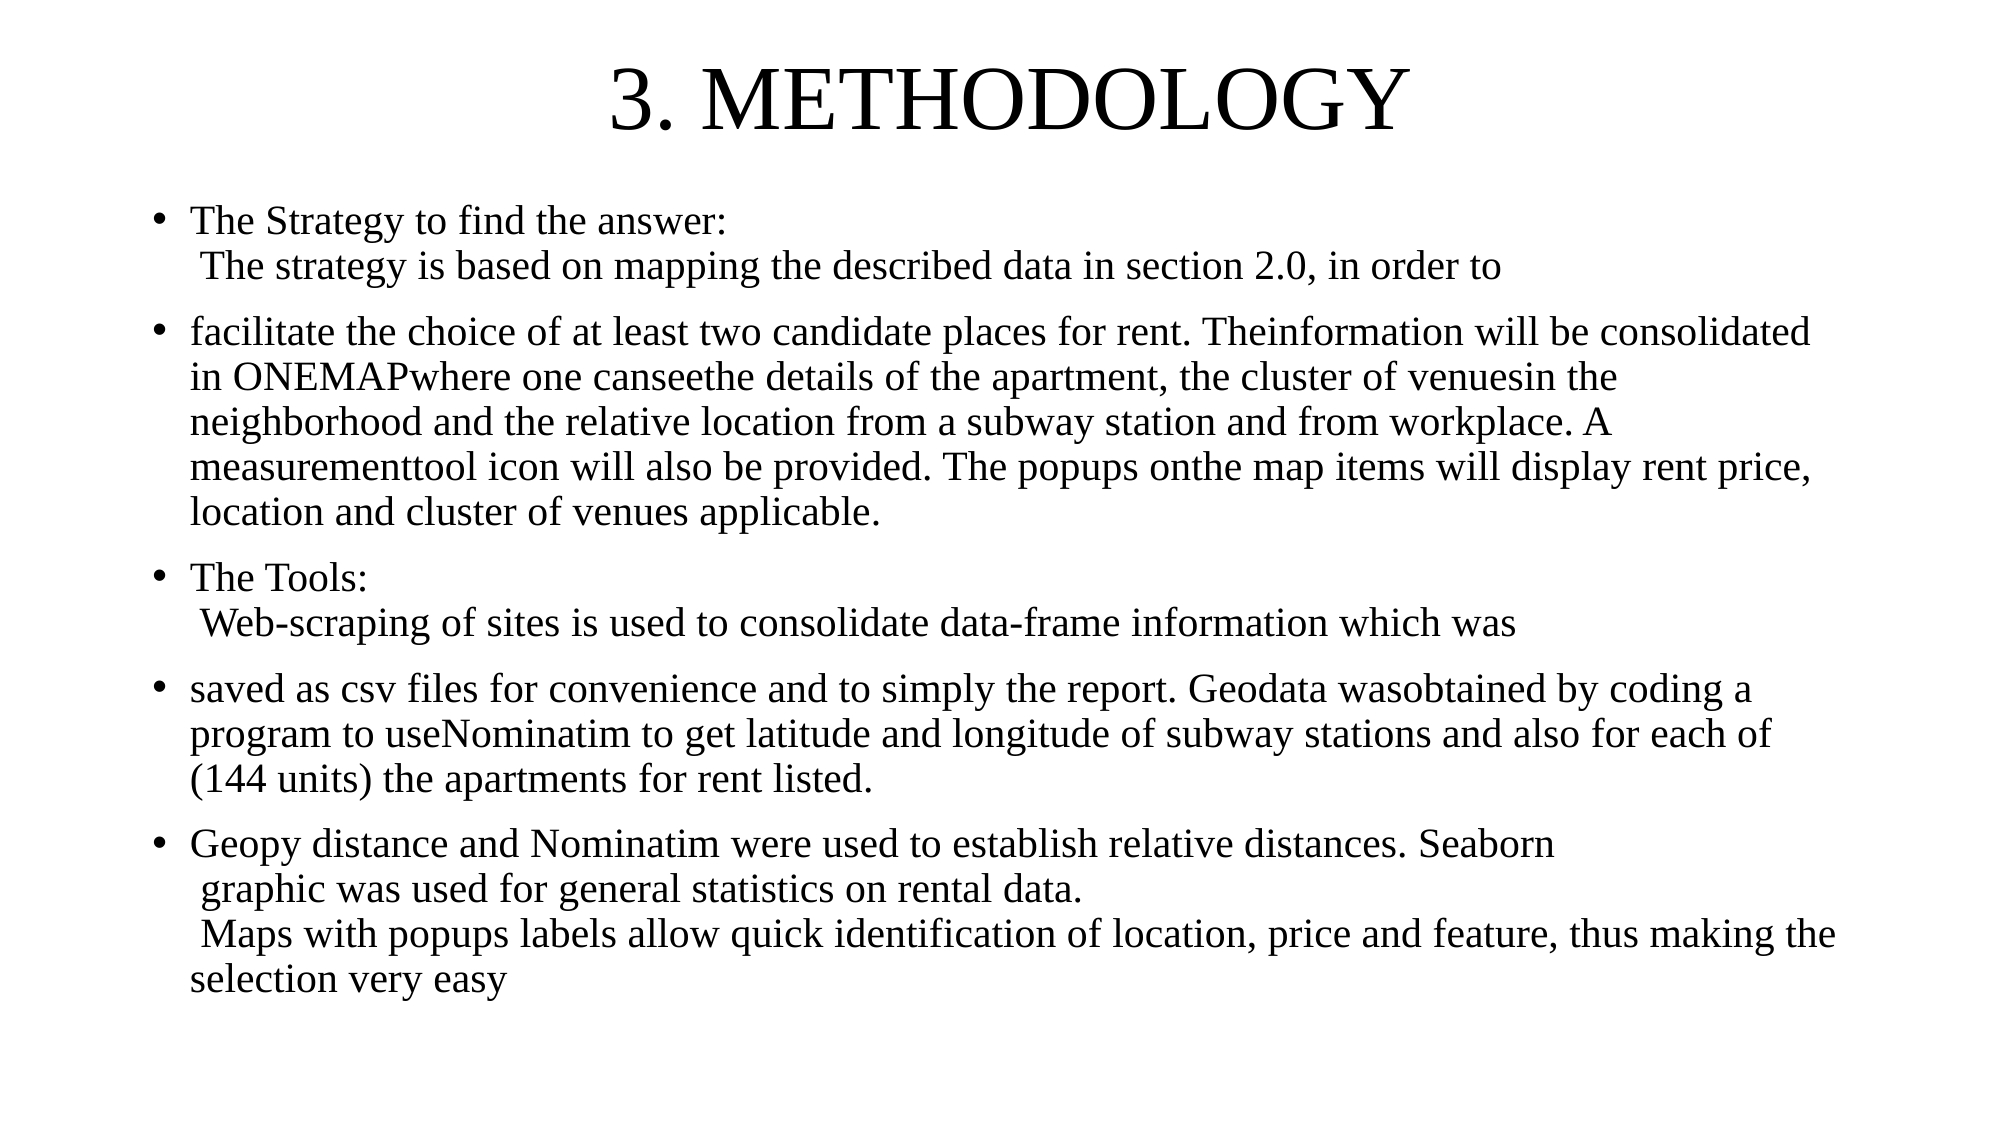

# 3. METHODOLOGY

The Strategy to find the answer:
 The strategy is based on mapping the described data in section 2.0, in order to
facilitate the choice of at least two candidate places for rent. Theinformation will be consolidated in ONEMAPwhere one canseethe details of the apartment, the cluster of venuesin the neighborhood and the relative location from a subway station and from workplace. A measurementtool icon will also be provided. The popups onthe map items will display rent price, location and cluster of venues applicable.
The Tools:
 Web-scraping of sites is used to consolidate data-frame information which was
saved as csv files for convenience and to simply the report. Geodata wasobtained by coding a program to useNominatim to get latitude and longitude of subway stations and also for each of (144 units) the apartments for rent listed.
Geopy distance and Nominatim were used to establish relative distances. Seaborn
 graphic was used for general statistics on rental data.
 Maps with popups labels allow quick identification of location, price and feature, thus making the selection very easy